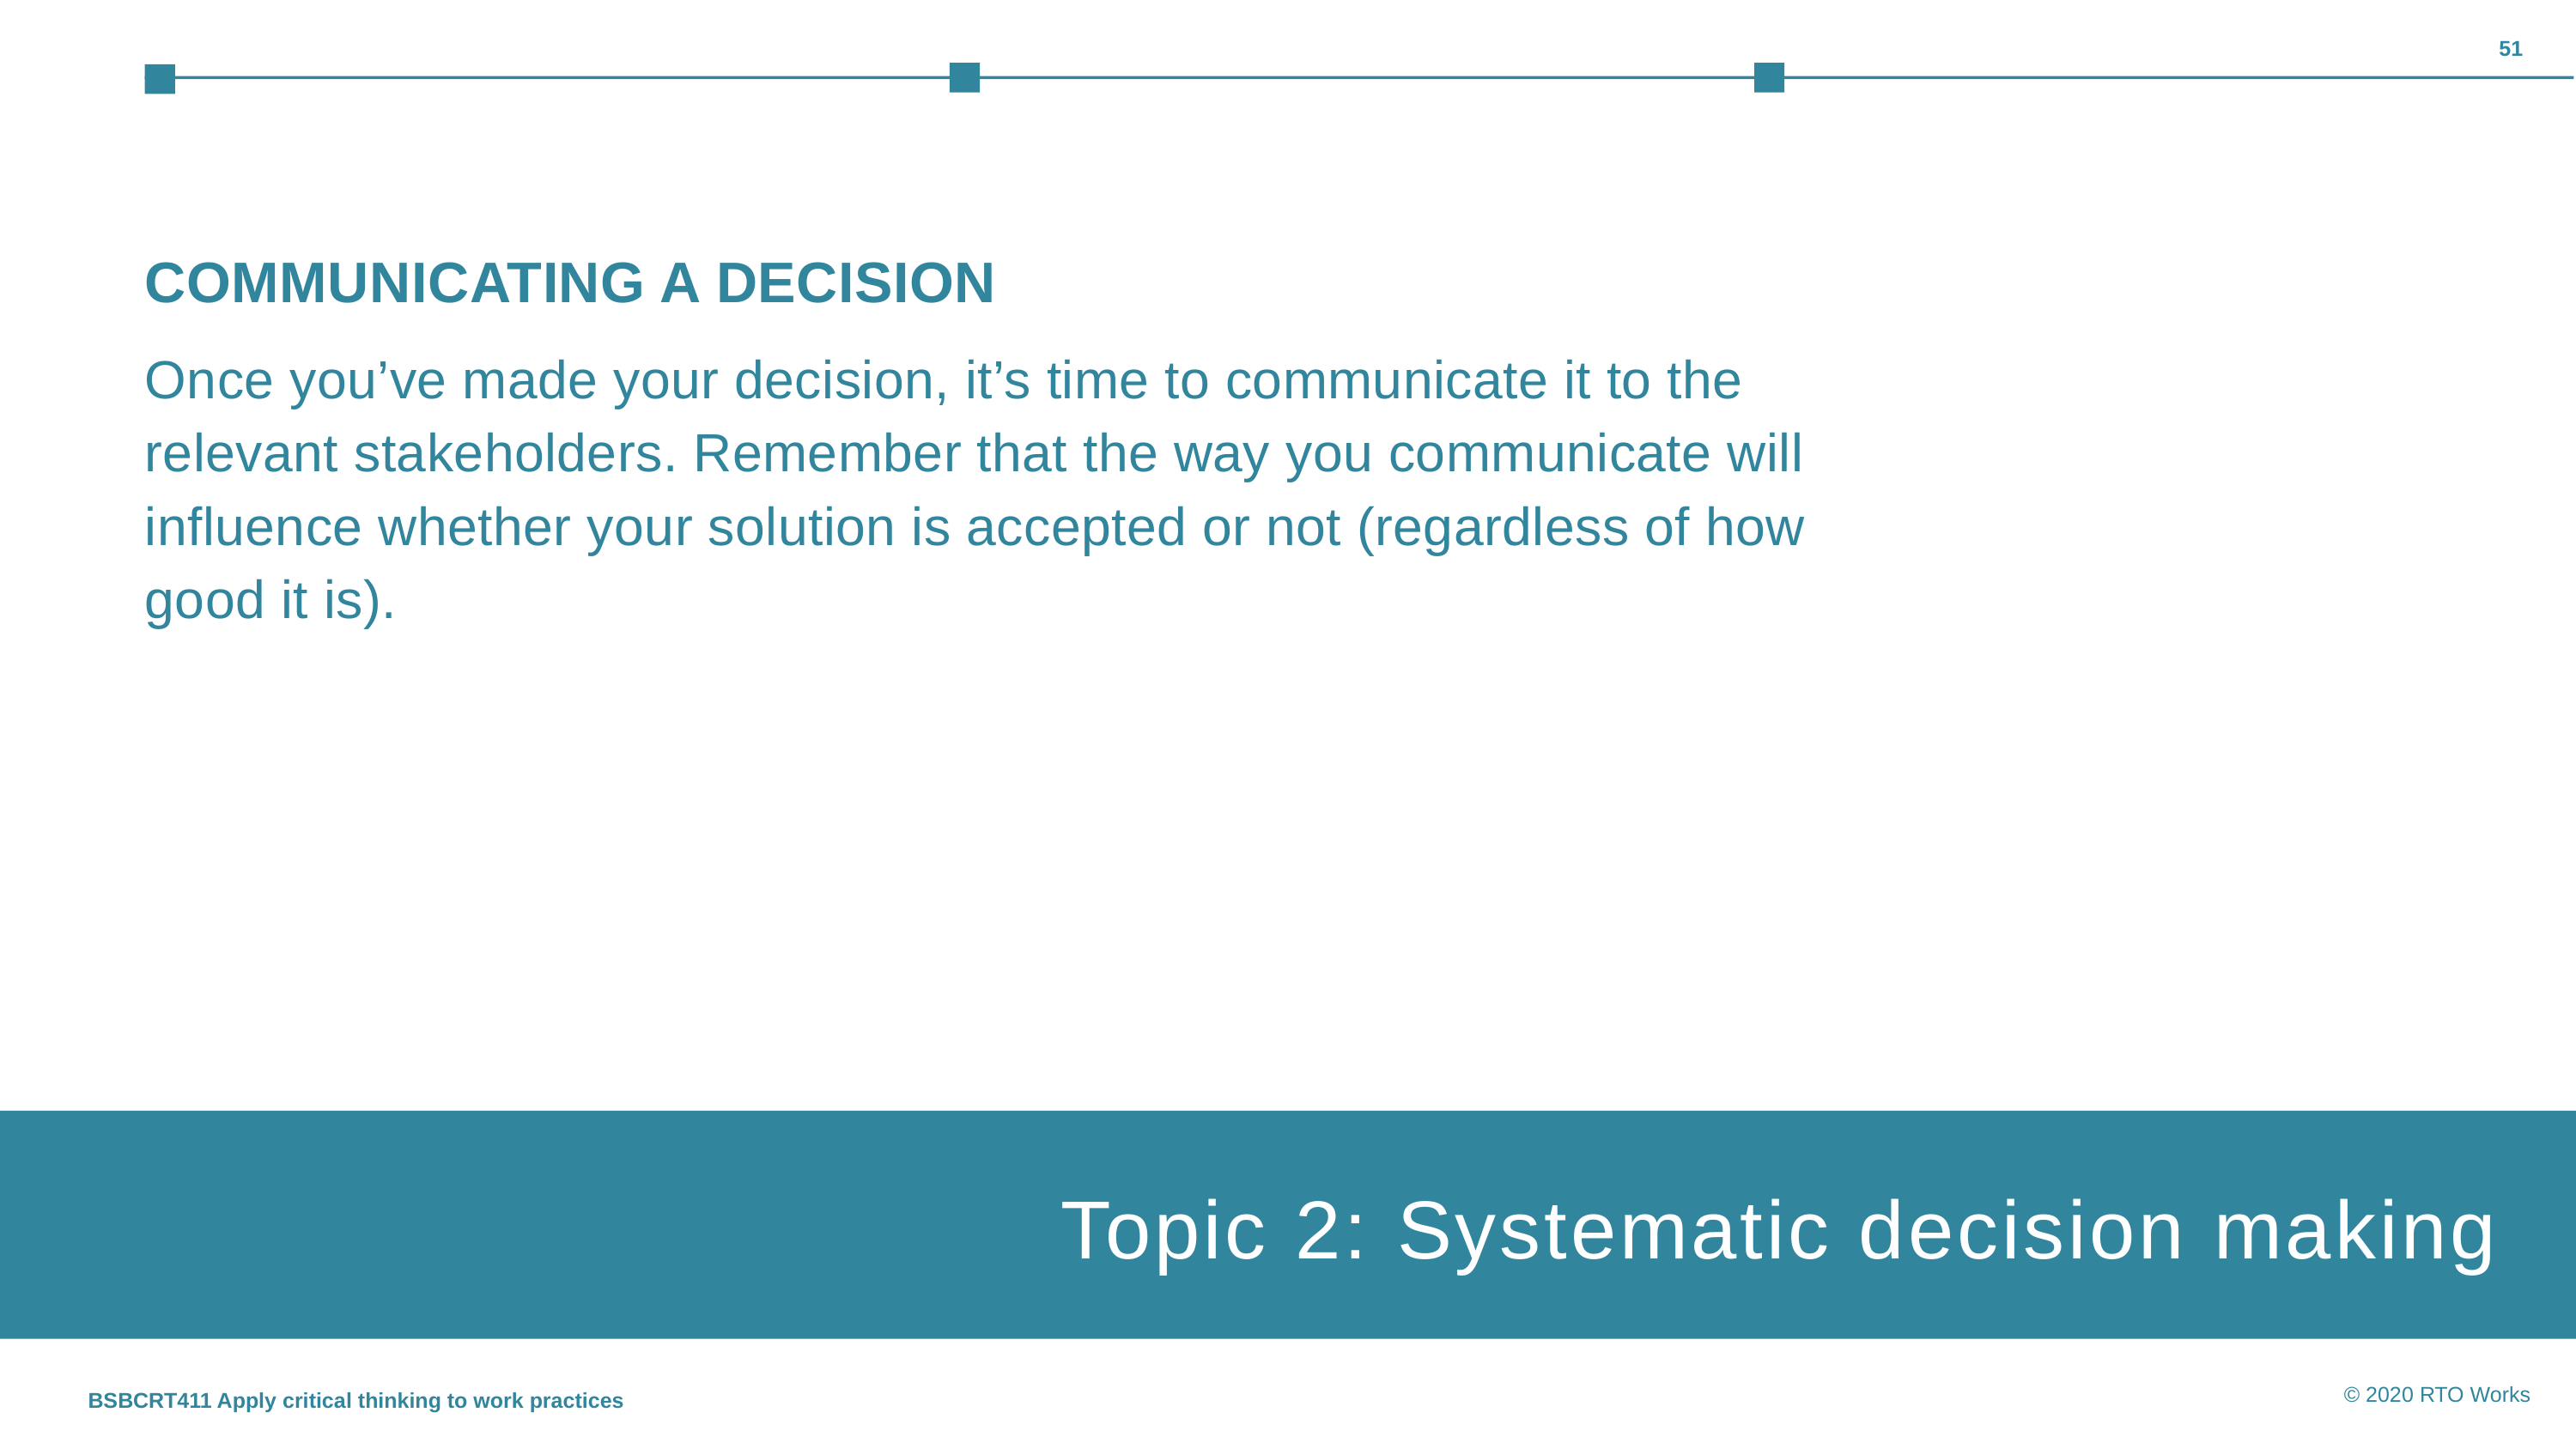

51

COMMUNICATING A DECISION
Once you’ve made your decision, it’s time to communicate it to the relevant stakeholders. Remember that the way you communicate will influence whether your solution is accepted or not (regardless of how good it is).

Topic 2: Systematic decision making
Topic 1: Insert topic title
BSBCRT411 Apply critical thinking to work practices
© 2020 RTO Works